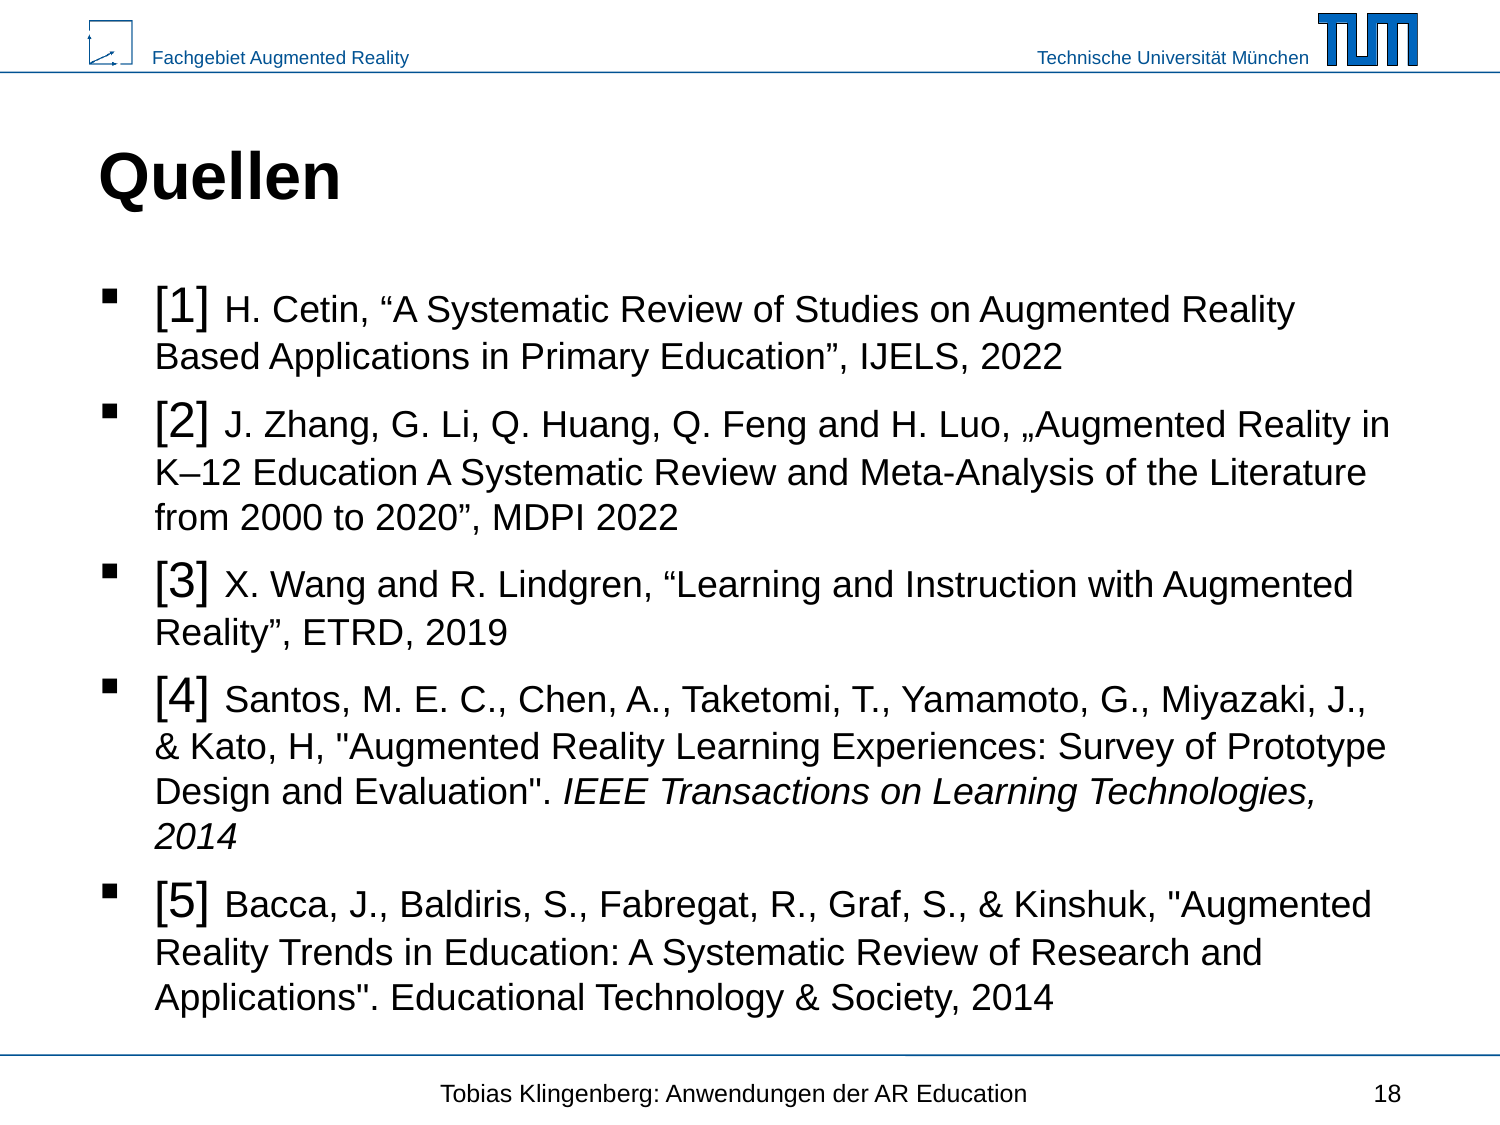

# Quellen
[1] H. Cetin, “A Systematic Review of Studies on Augmented Reality Based Applications in Primary Education”, IJELS, 2022
[2] J. Zhang, G. Li, Q. Huang, Q. Feng and H. Luo, „Augmented Reality in K–12 Education A Systematic Review and Meta-Analysis of the Literature from 2000 to 2020”, MDPI 2022
[3] X. Wang and R. Lindgren, “Learning and Instruction with Augmented Reality”, ETRD, 2019
[4] Santos, M. E. C., Chen, A., Taketomi, T., Yamamoto, G., Miyazaki, J., & Kato, H, "Augmented Reality Learning Experiences: Survey of Prototype Design and Evaluation". IEEE Transactions on Learning Technologies, 2014
[5] Bacca, J., Baldiris, S., Fabregat, R., Graf, S., & Kinshuk, "Augmented Reality Trends in Education: A Systematic Review of Research and Applications". Educational Technology & Society, 2014
Tobias Klingenberg: Anwendungen der AR Education
18